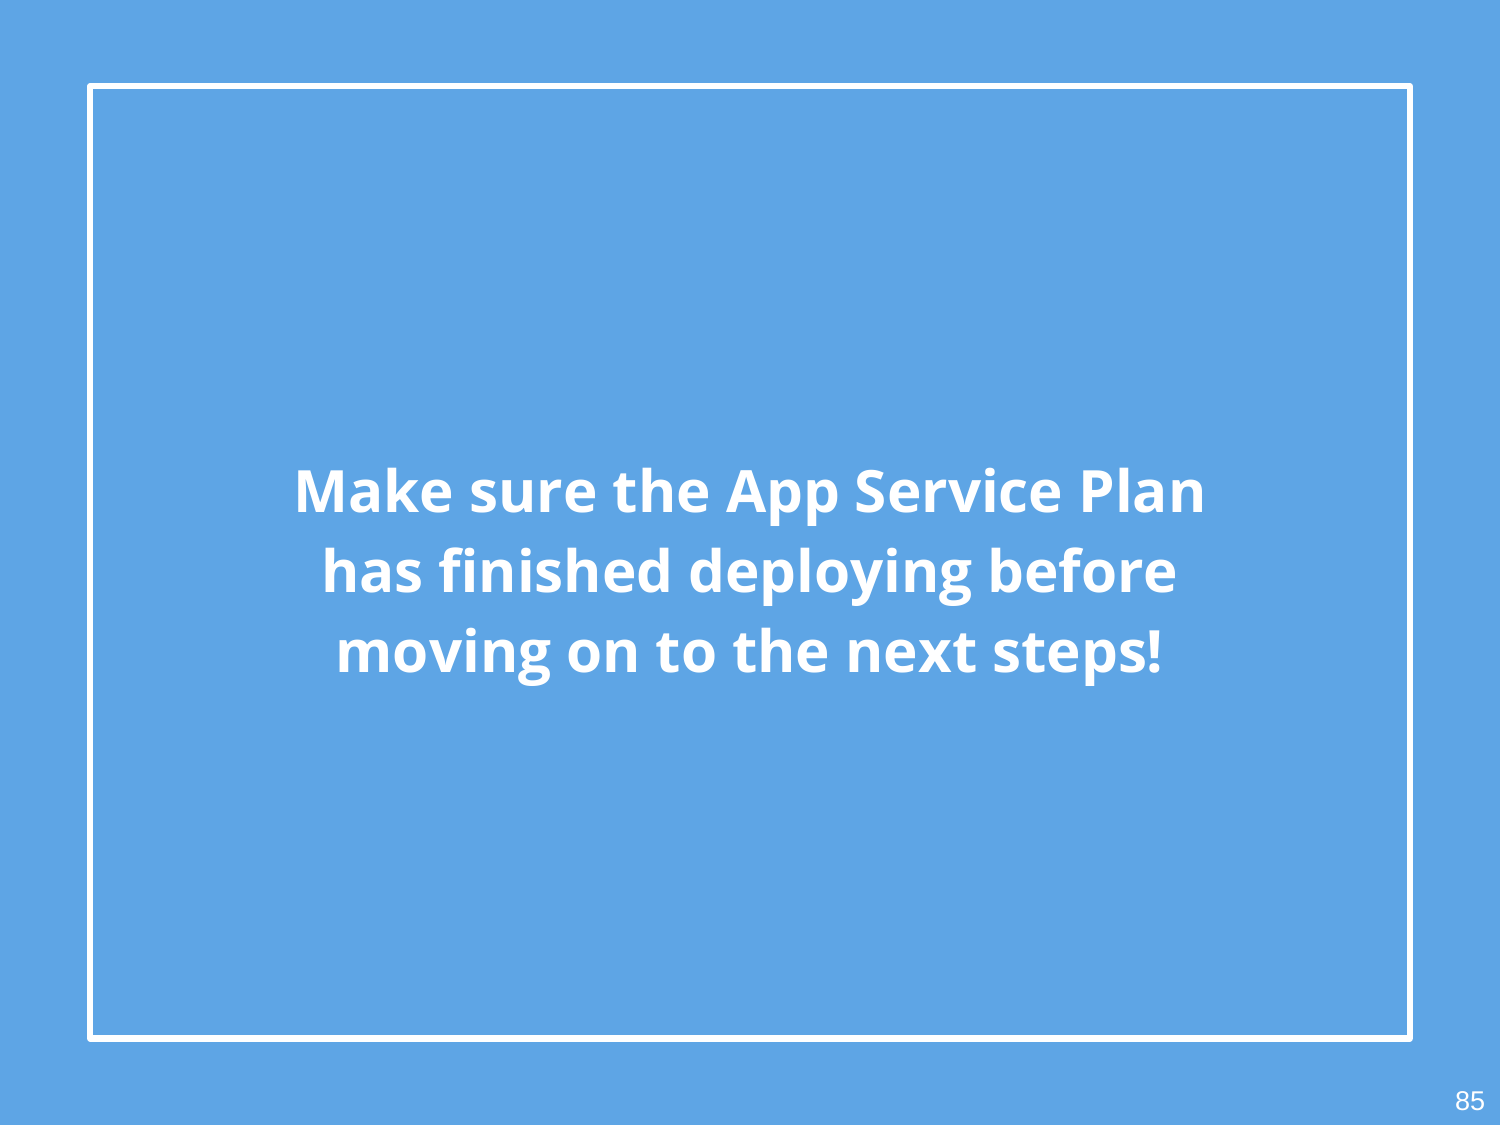

Make sure the App Service Plan has finished deploying before moving on to the next steps!